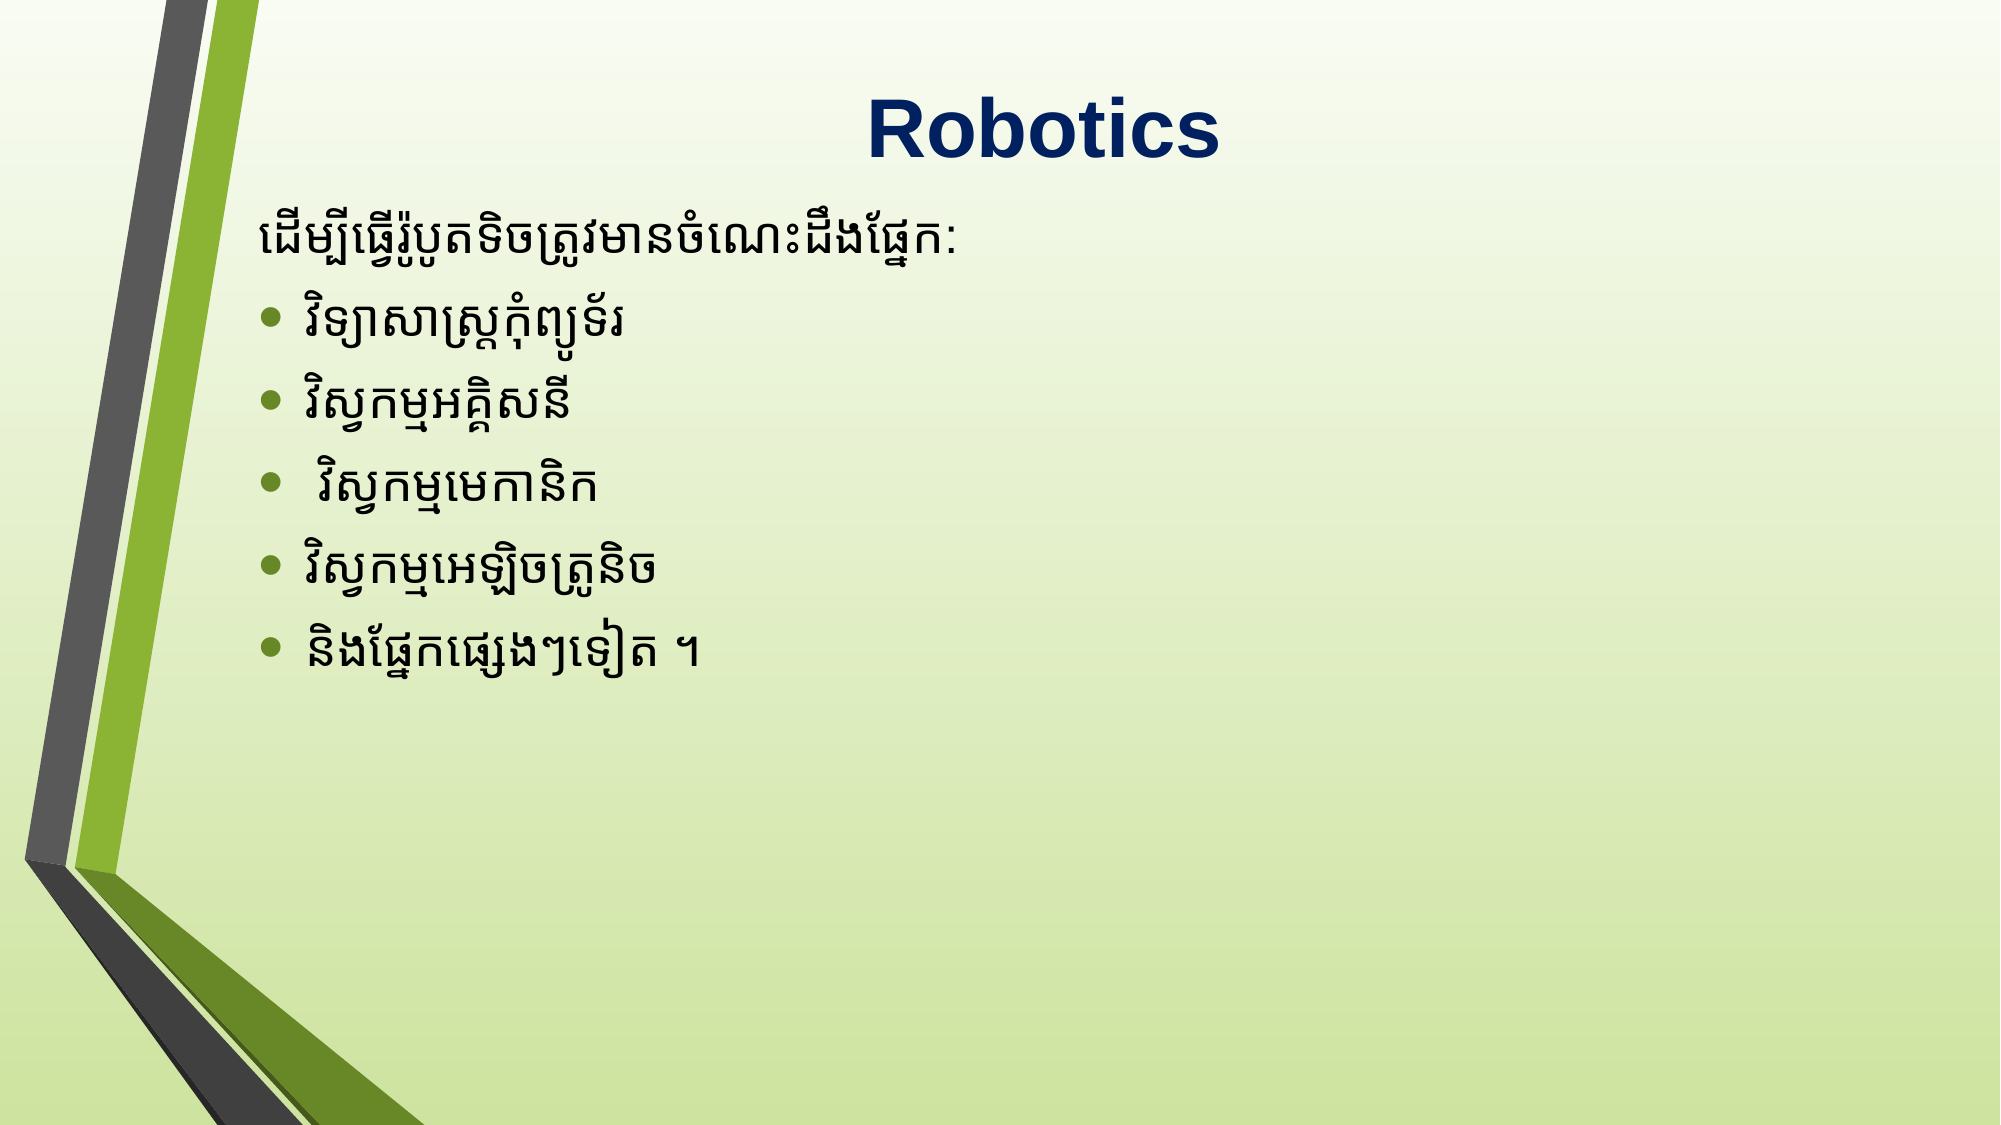

# Robotics
ដើម្បីធ្វើរ៉ូបូតទិចត្រូវមានចំណេះដឹងផ្នែក:
វិទ្យាសាស្រ្តកុំព្យូទ័រ
វិស្វកម្មអគ្គិសនី
 វិស្វកម្មមេកានិក
វិស្វកម្មអេឡិចត្រូនិច
និងផ្នែកផ្សេងៗទៀត ។